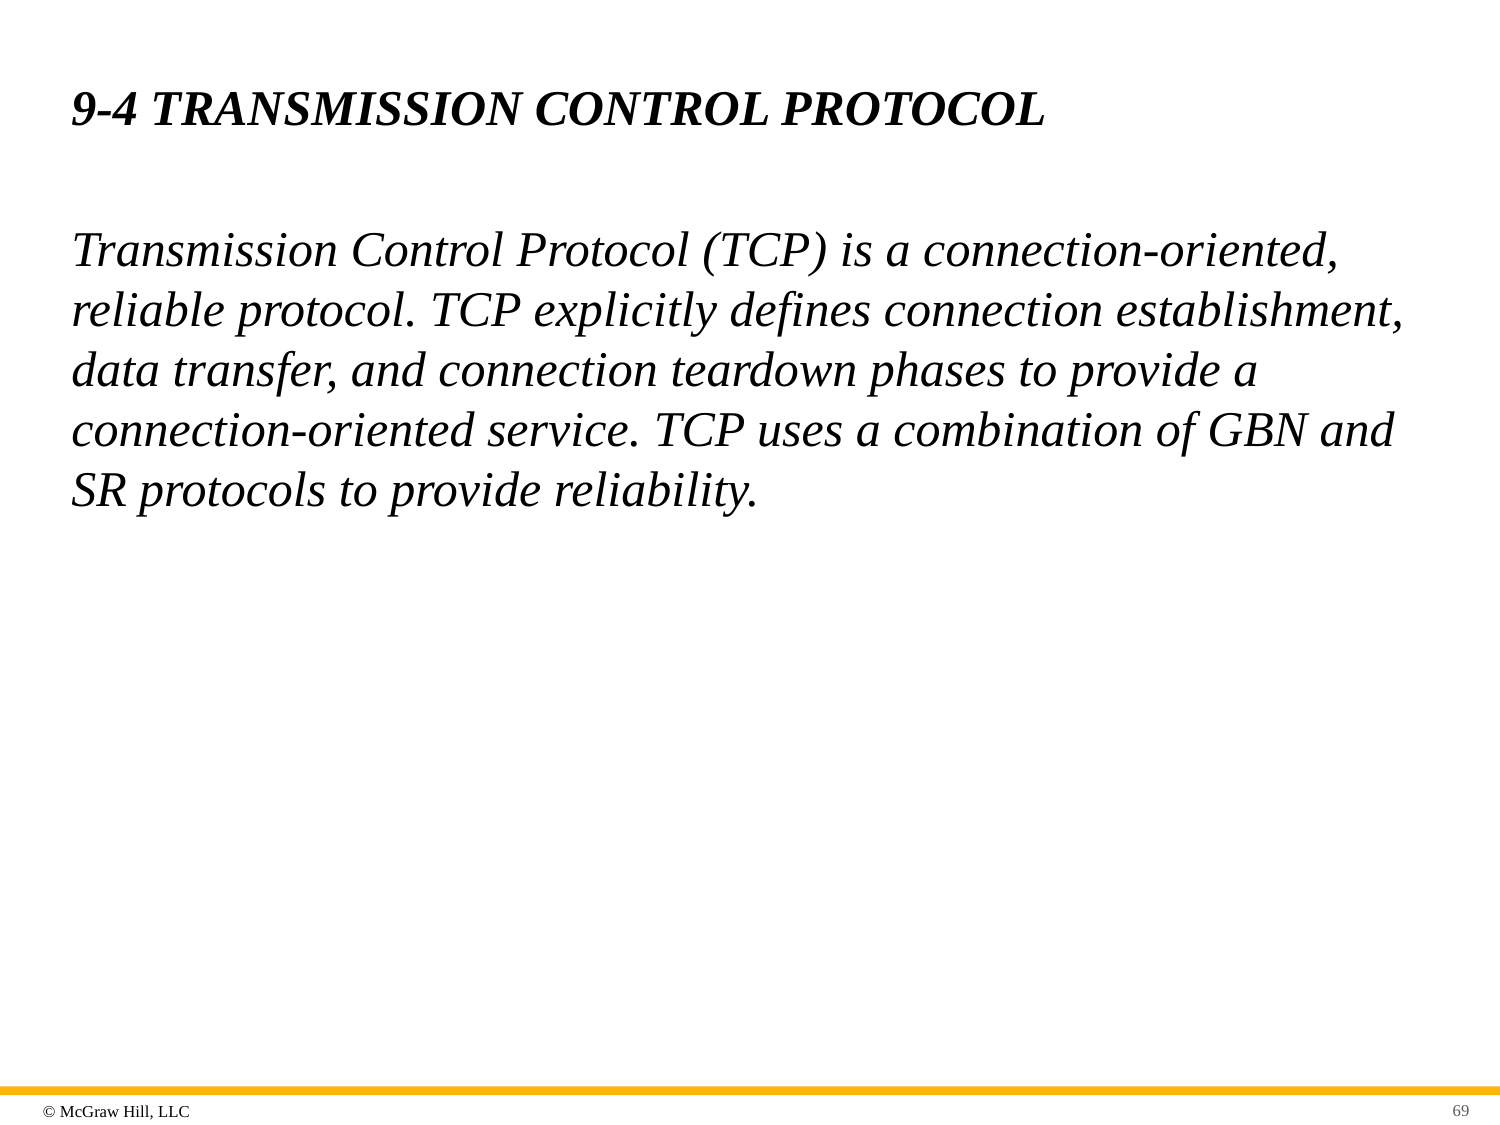

# 9-4 TRANSMISSION CONTROL PROTOCOL
Transmission Control Protocol (TCP) is a connection-oriented, reliable protocol. TCP explicitly defines connection establishment, data transfer, and connection teardown phases to provide a connection-oriented service. TCP uses a combination of GBN and SR protocols to provide reliability.
69